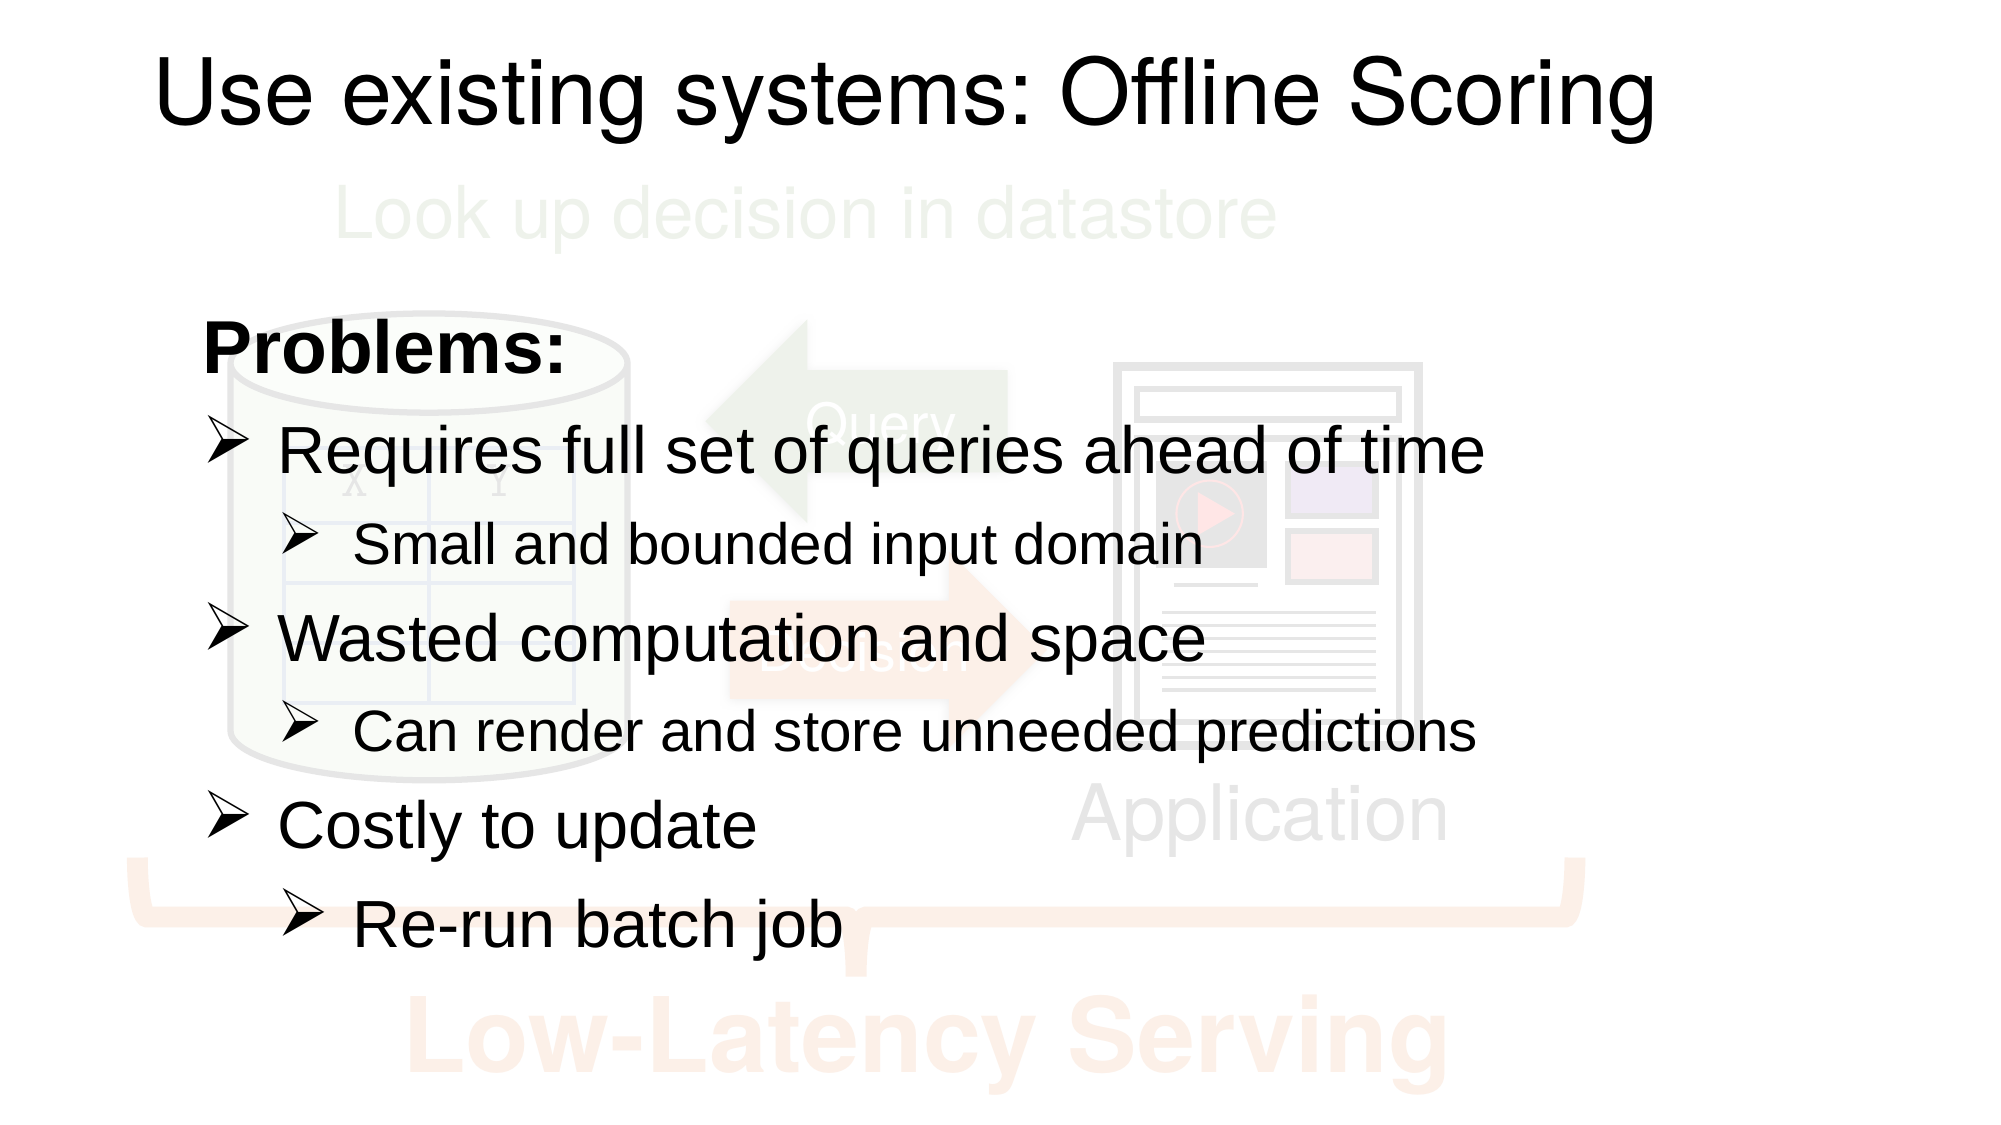

Use existing systems: Offline Scoring

Look up decision in datastore

Problems:
Requires full set of queries ahead of time
Small and bounded input domain
Wasted computation and space
Can render and store unneeded predictions
Costly to update
Re-run batch job

Query

Application
| X | Y |
| --- | --- |
|  |  |
|  |  |
|  |  |

Decision
Low-Latency Serving